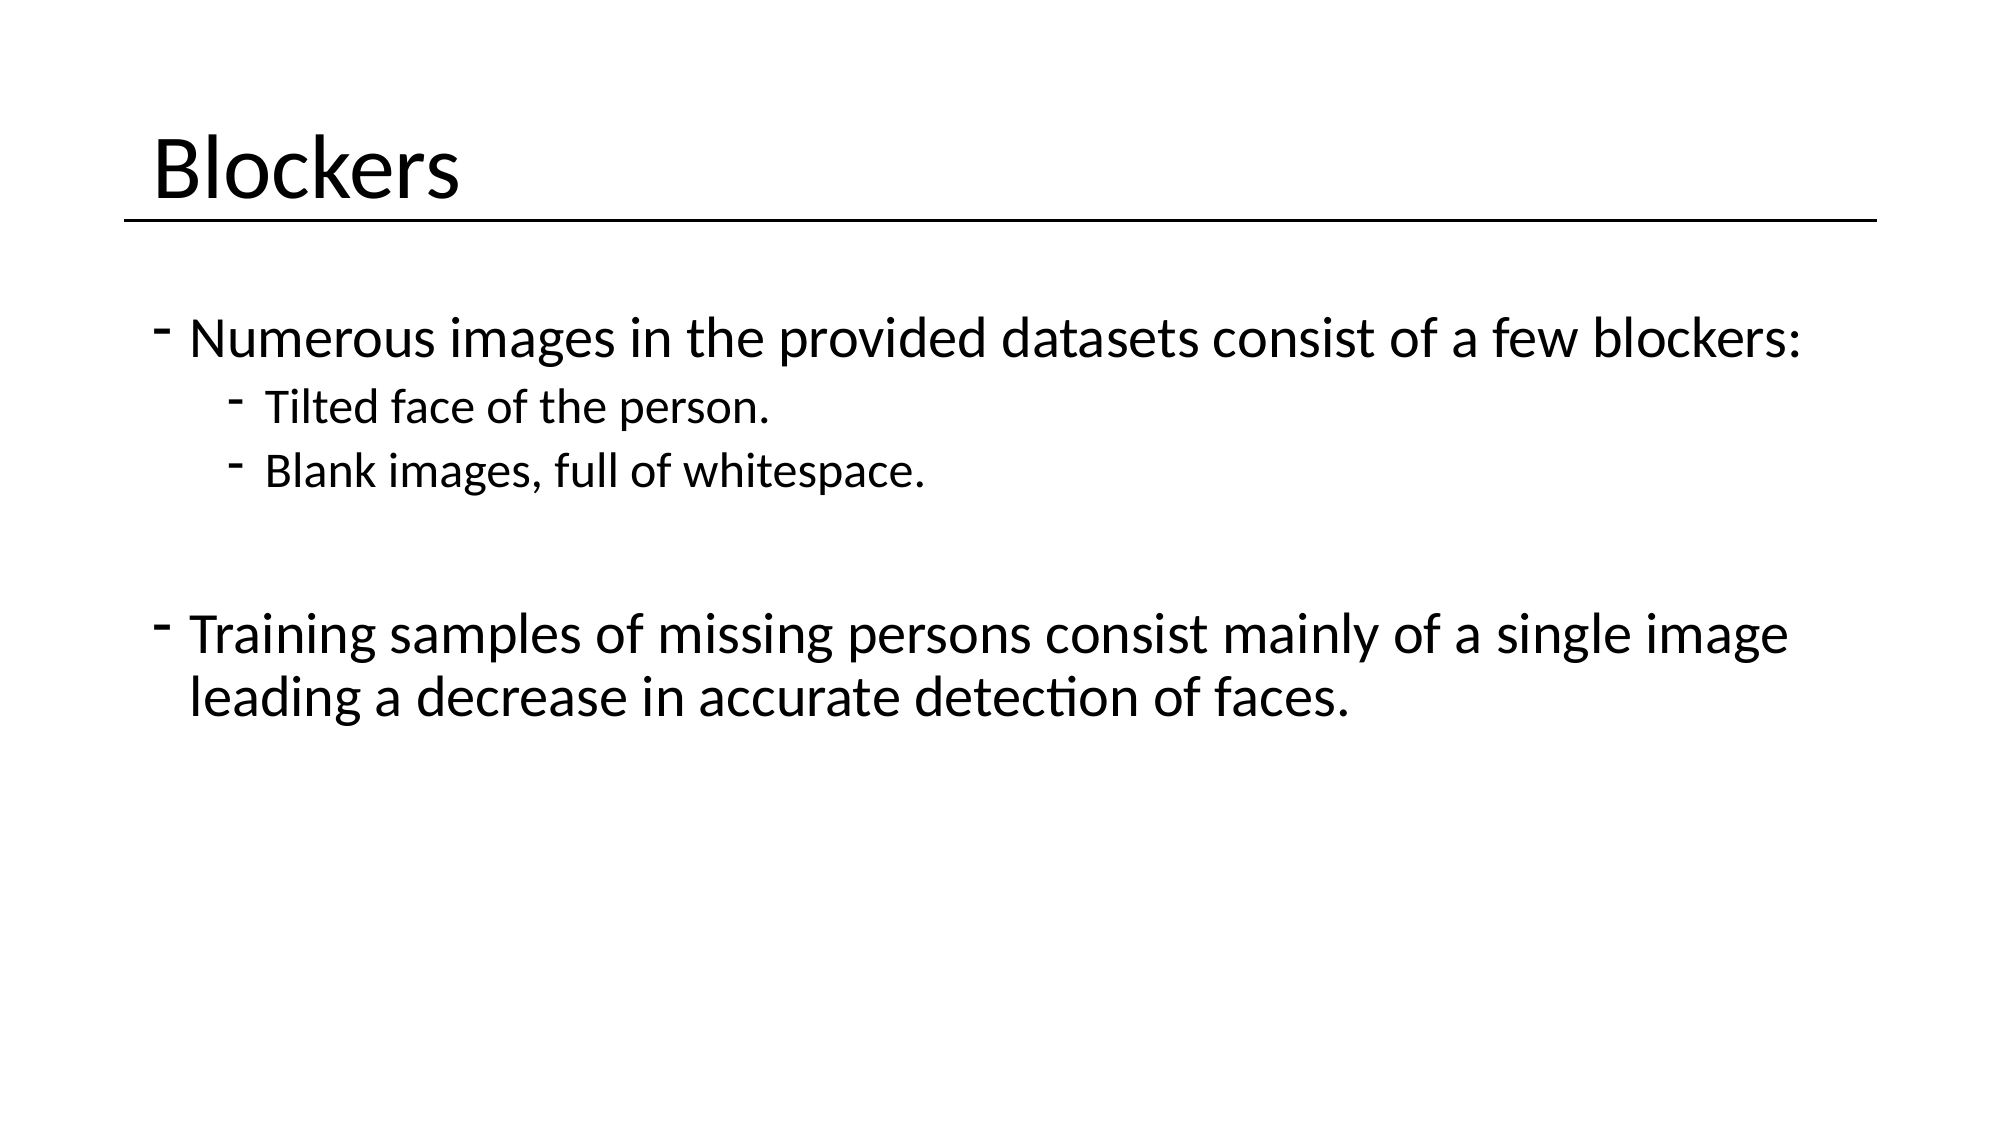

# Blockers
Numerous images in the provided datasets consist of a few blockers:
Tilted face of the person.
Blank images, full of whitespace.

Training samples of missing persons consist mainly of a single image leading a decrease in accurate detection of faces.